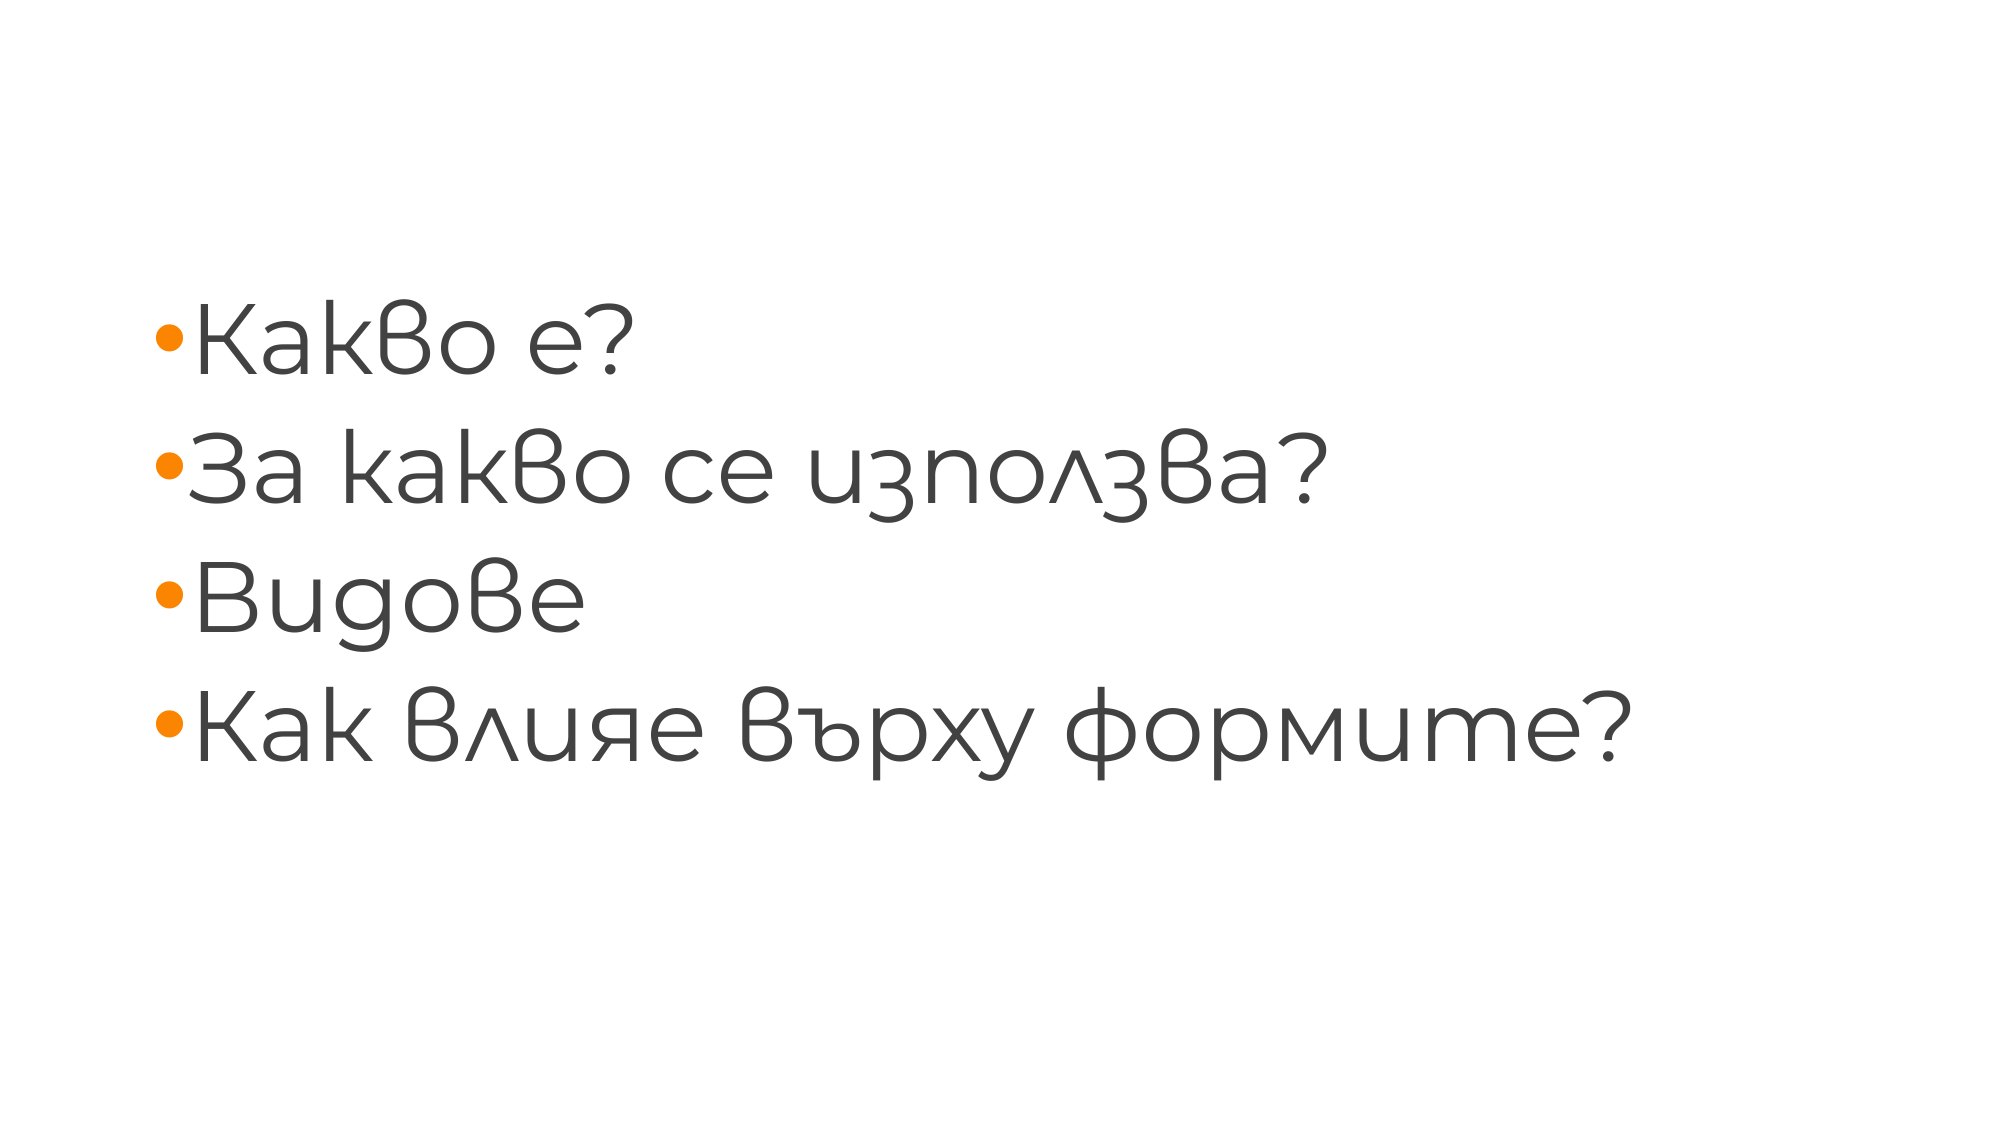

Какво е?
За какво се използва?
Видове
Как влияе върху формите?